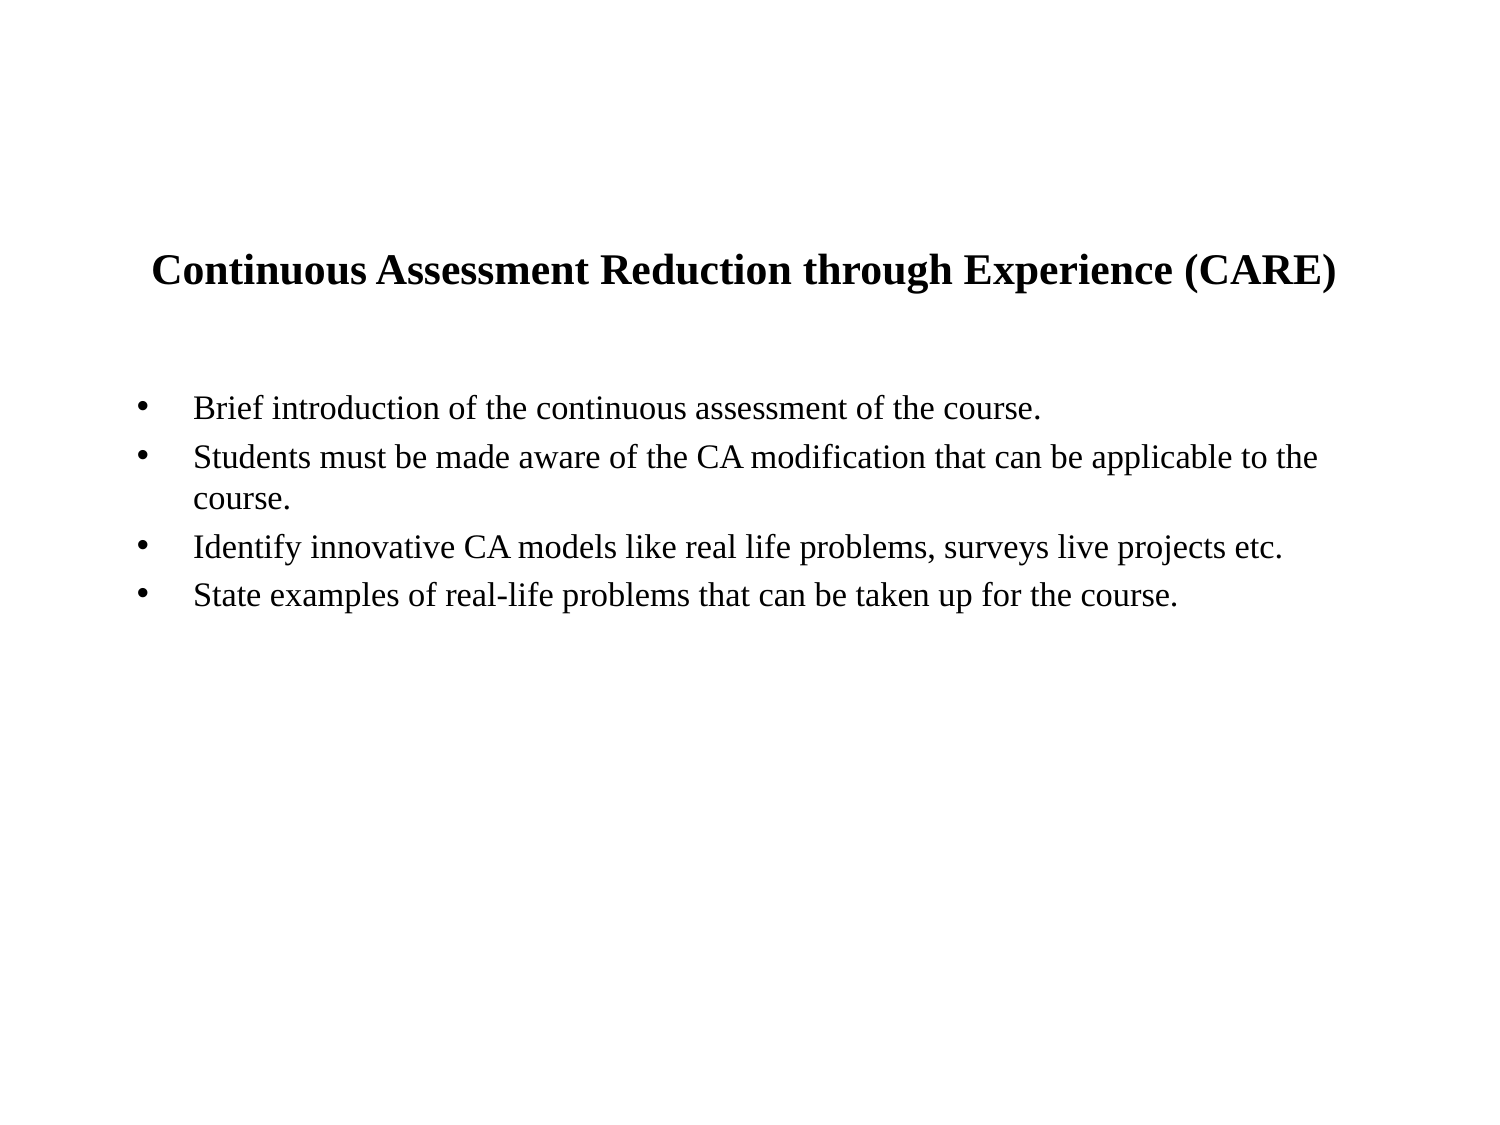

# Continuous Assessment Reduction through Experience (CARE)
Brief introduction of the continuous assessment of the course.
Students must be made aware of the CA modification that can be applicable to the course.
Identify innovative CA models like real life problems, surveys live projects etc.
State examples of real-life problems that can be taken up for the course.